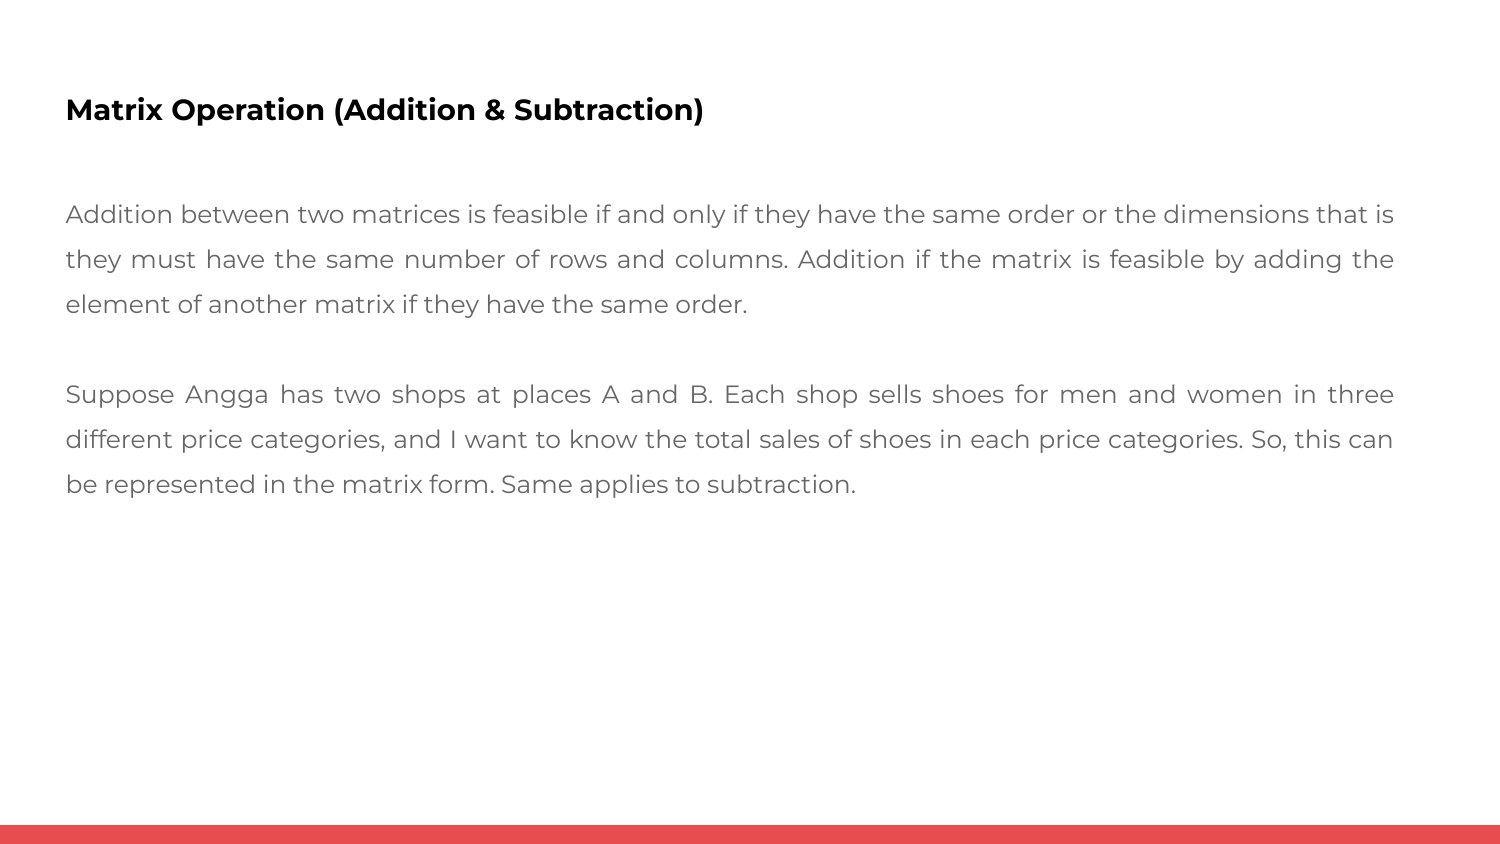

Matrix Operation (Addition & Subtraction)
Addition between two matrices is feasible if and only if they have the same order or the dimensions that is they must have the same number of rows and columns. Addition if the matrix is feasible by adding the element of another matrix if they have the same order.

Suppose Angga has two shops at places A and B. Each shop sells shoes for men and women in three different price categories, and I want to know the total sales of shoes in each price categories. So, this can be represented in the matrix form. Same applies to subtraction.